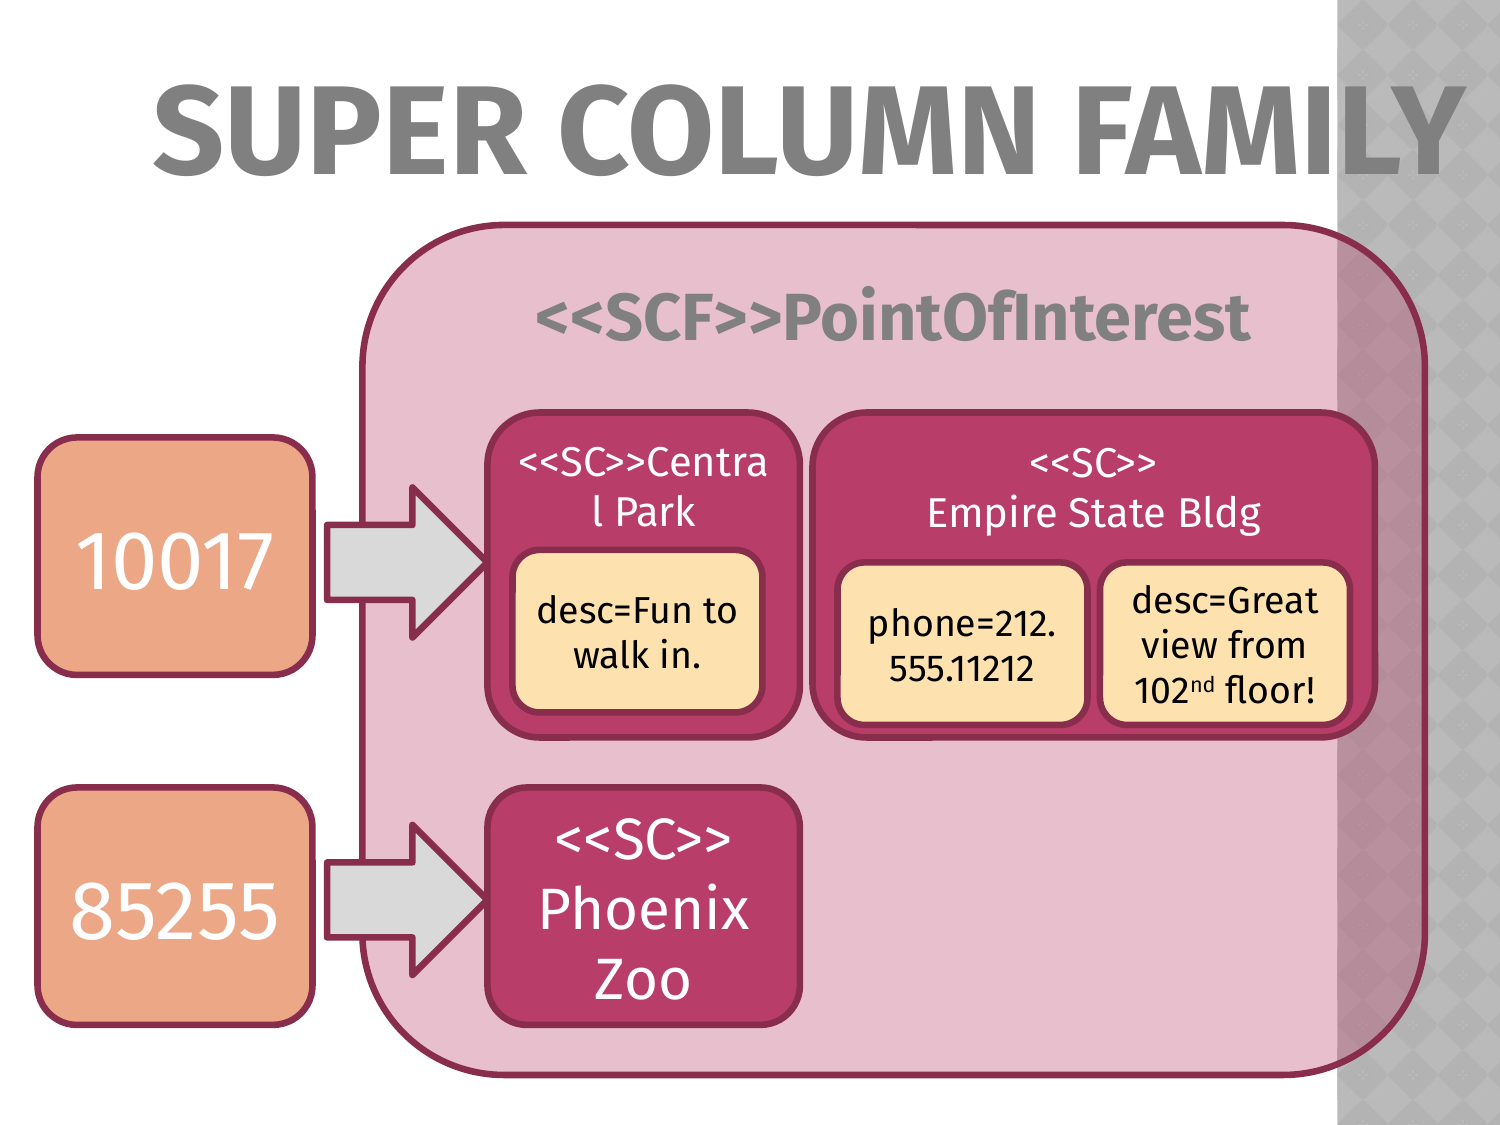

# super column family
<<SCF>>PointOfInterest
<<SC>>Central Park
<<SC>>
Empire State Bldg

10017

desc=Fun to walk in.
phone=212. 555.11212
desc=Great view from 102nd floor!
85255
<<SC>>
Phoenix Zoo